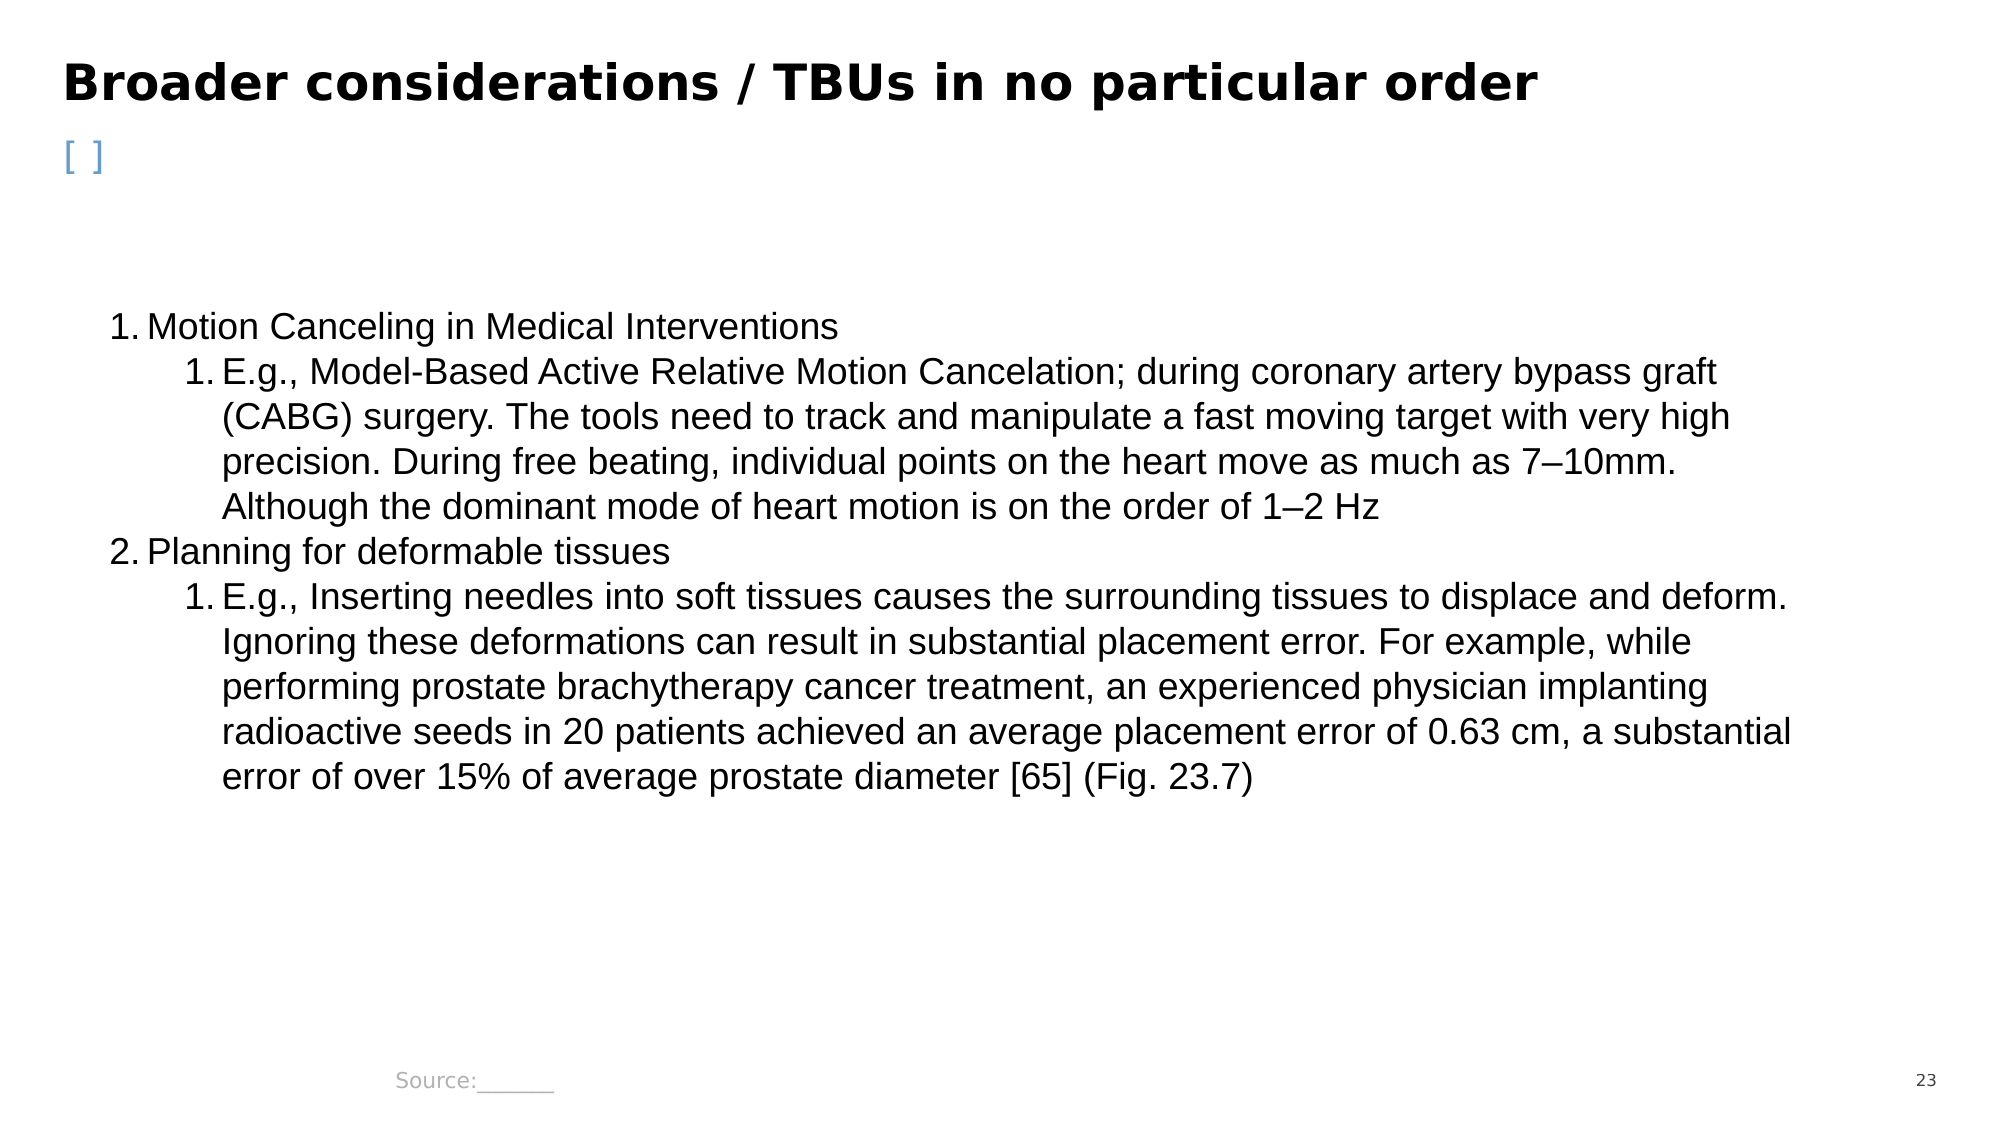

# Broader considerations / TBUs in no particular order
[ ]
Motion Canceling in Medical Interventions
E.g., Model-Based Active Relative Motion Cancelation; during coronary artery bypass graft (CABG) surgery. The tools need to track and manipulate a fast moving target with very high precision. During free beating, individual points on the heart move as much as 7–10mm. Although the dominant mode of heart motion is on the order of 1–2 Hz
Planning for deformable tissues
E.g., Inserting needles into soft tissues causes the surrounding tissues to displace and deform. Ignoring these deformations can result in substantial placement error. For example, while performing prostate brachytherapy cancer treatment, an experienced physician implanting radioactive seeds in 20 patients achieved an average placement error of 0.63 cm, a substantial error of over 15% of average prostate diameter [65] (Fig. 23.7)
Source:_______